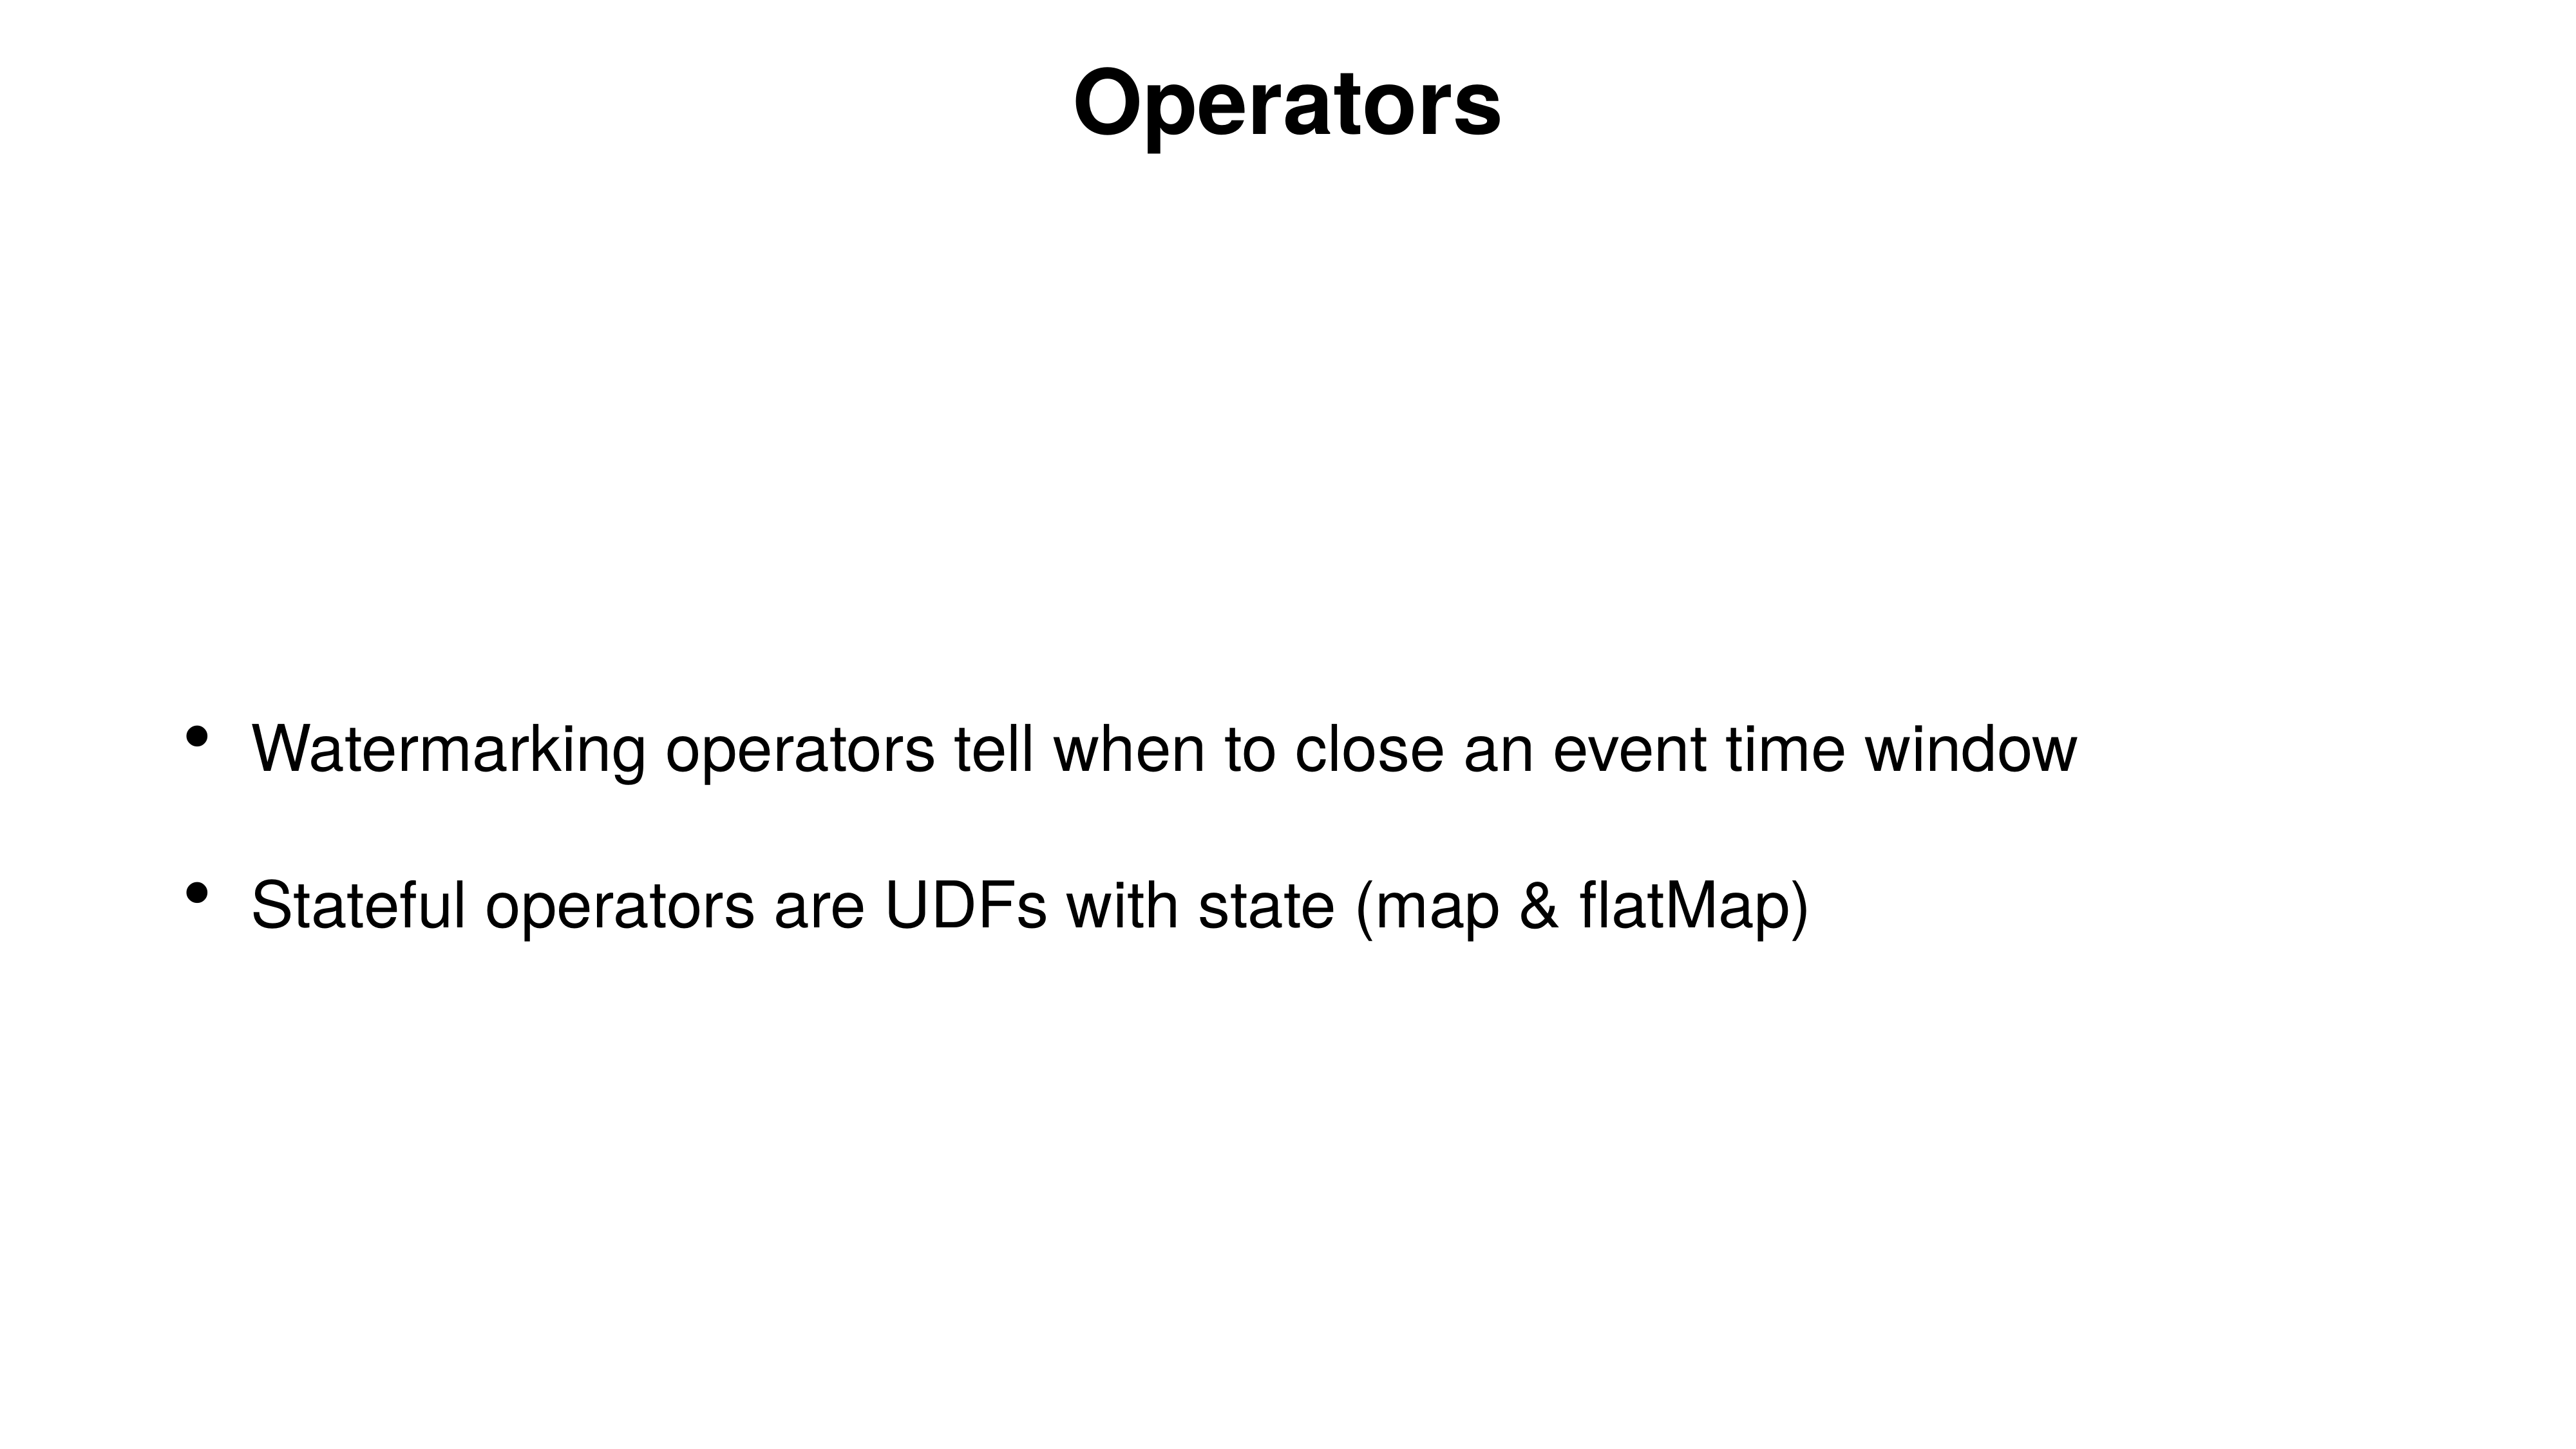

# Operators
Watermarking operators tell when to close an event time window
Stateful operators are UDFs with state (map & flatMap)
61